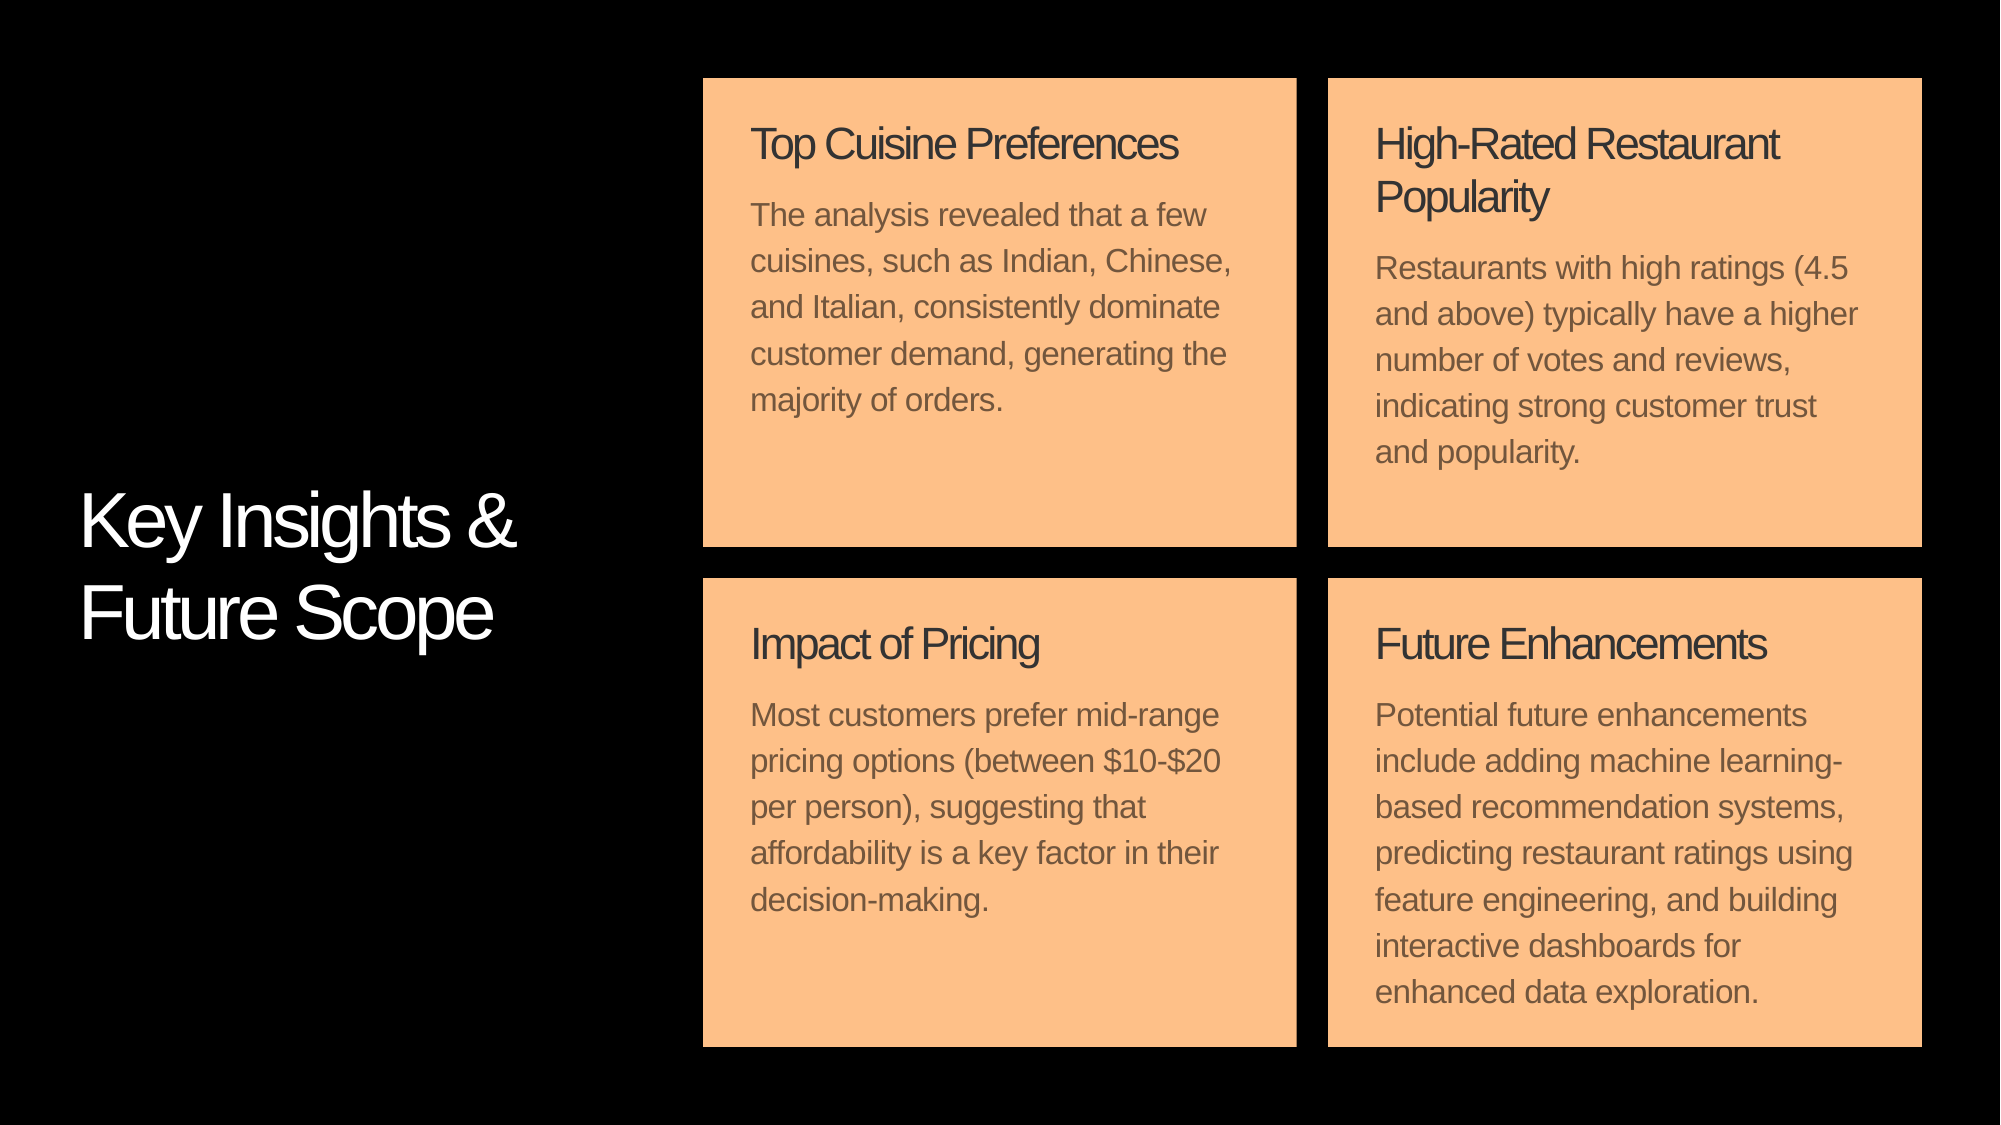

Top Cuisine Preferences
High-Rated Restaurant
Popularity
The analysis revealed that a few
cuisines, such as Indian, Chinese,
and Italian, consistently dominate
customer demand, generating the
majority of orders.
Restaurants with high ratings (4.5
and above) typically have a higher
number of votes and reviews,
indicating strong customer trust
and popularity.
Key Insights &
Future Scope

Impact of Pricing
Future Enhancements
Most customers prefer mid-range
pricing options (between $10-$20
per person), suggesting that
affordability is a key factor in their
decision-making.
Potential future enhancements
include adding machine learning-
based recommendation systems,
predicting restaurant ratings using
feature engineering, and building
interactive dashboards for
enhanced data exploration.